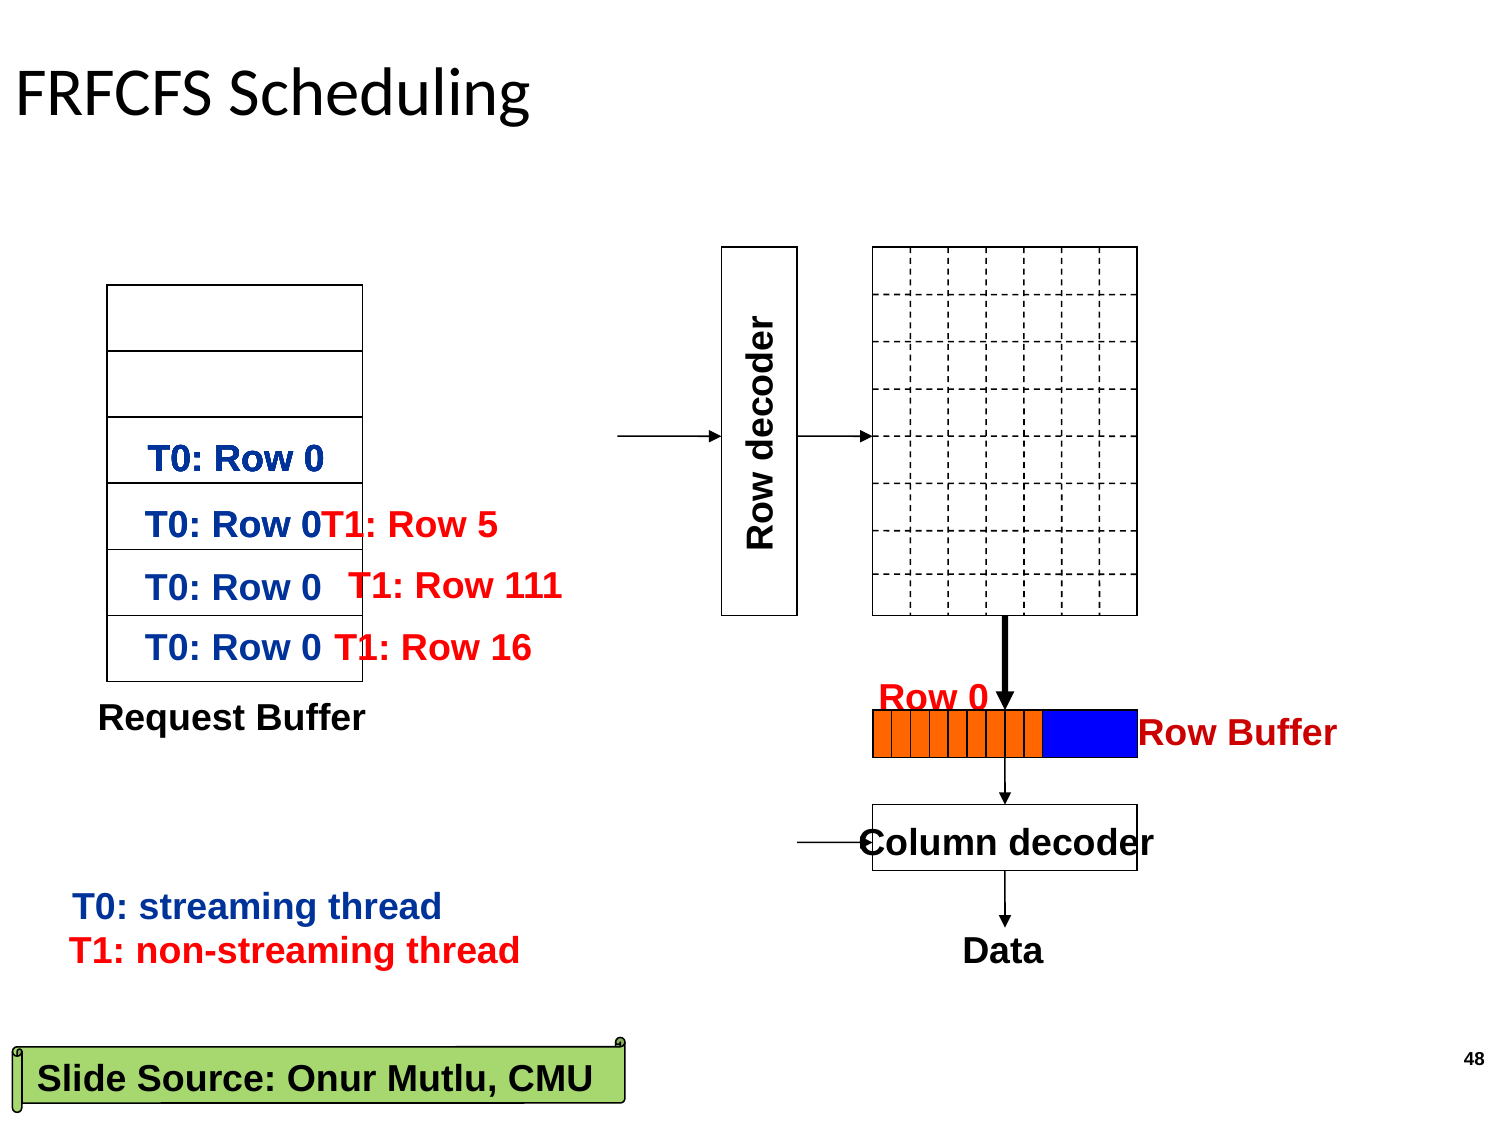

# FRFCFS Scheduling

Row decoder

T0: Row 0
T0: Row 0
T0: Row 0
T0: Row 0
T0: Row 0

T0: Row 0
T0: Row 0
T1: Row 5

T1: Row 111
T0: Row 0

T1: Row 16

T0: Row 0

Row 0
Request Buffer
Row Buffer
Row 0

Column decoder

T0: streaming thread
T1: non-streaming thread
Data
Slide Source: Onur Mutlu, CMU
48